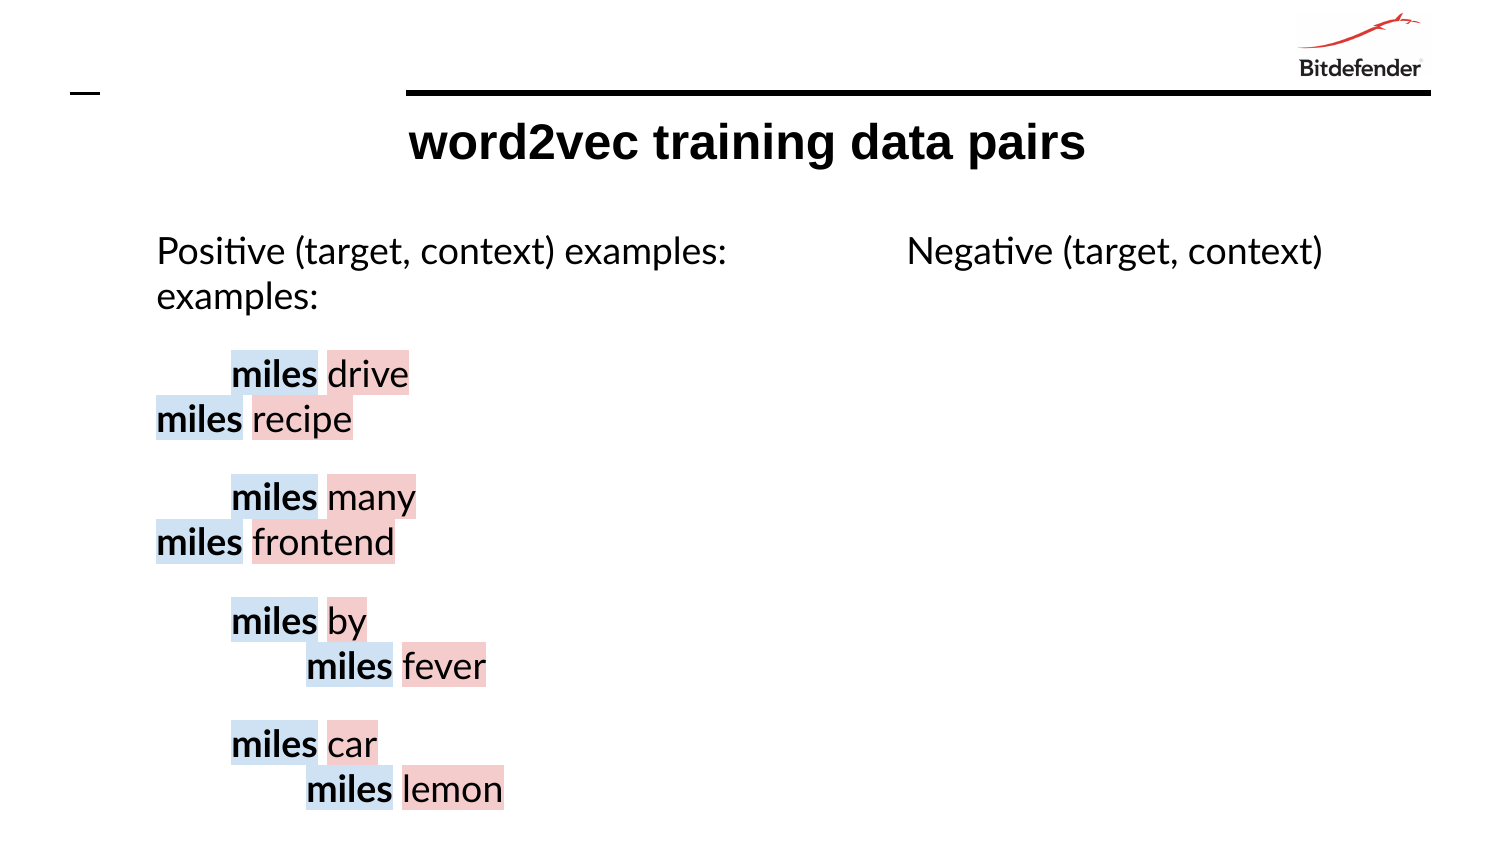

# word2vec training data pairs
Positive (target, context) examples:		Negative (target, context) examples:
miles drive							miles recipe
miles many							miles frontend
miles by 								miles fever
miles car								miles lemon
…									...